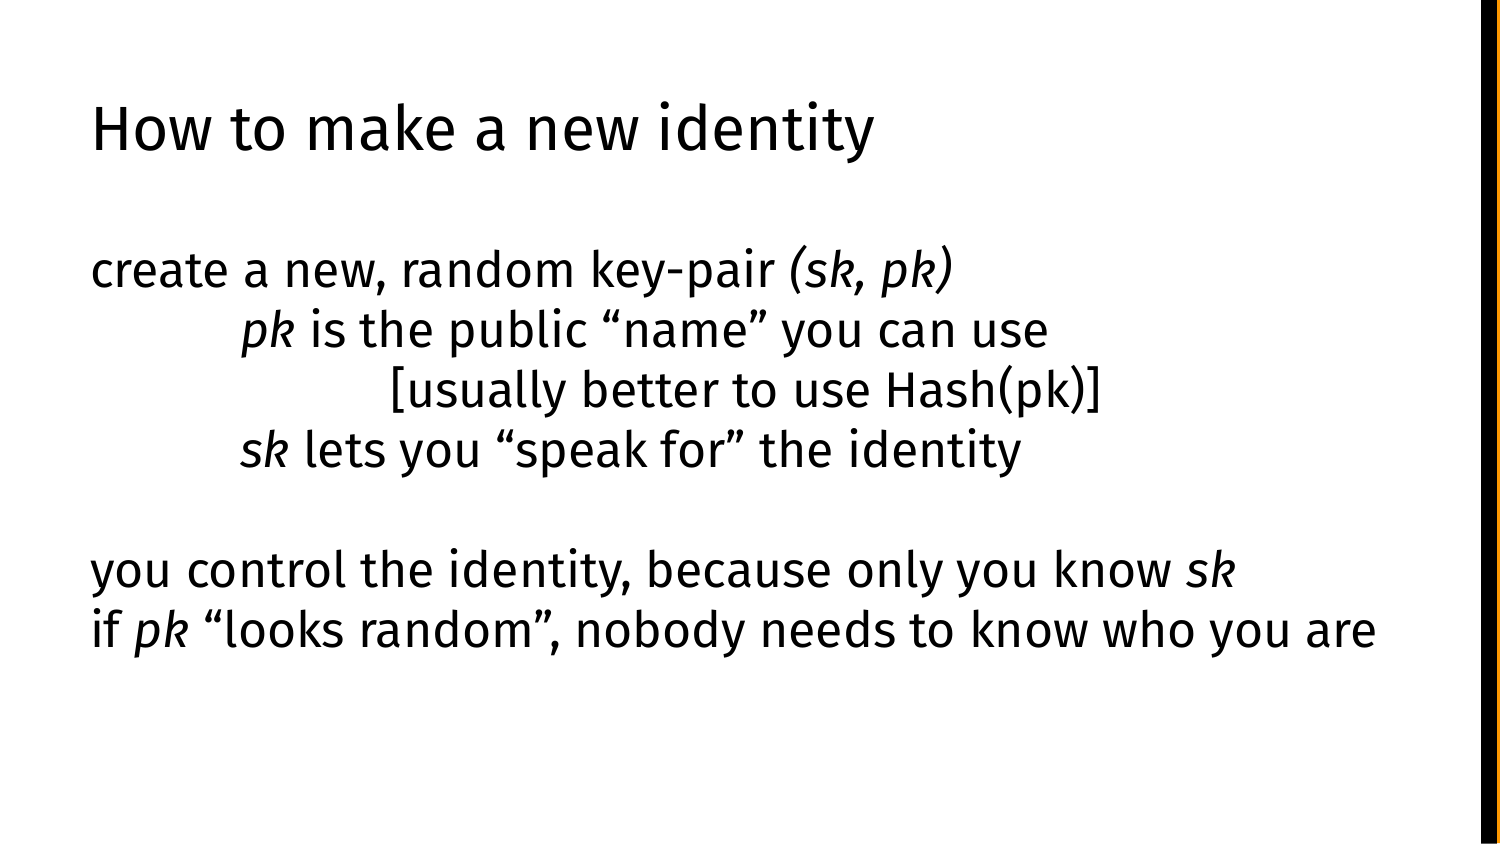

How to make a new identity

create a new, random key-pair (sk, pk)
	pk is the public “name” you can use
		[usually better to use Hash(pk)]
	sk lets you “speak for” the identity

you control the identity, because only you know sk
if pk “looks random”, nobody needs to know who you are